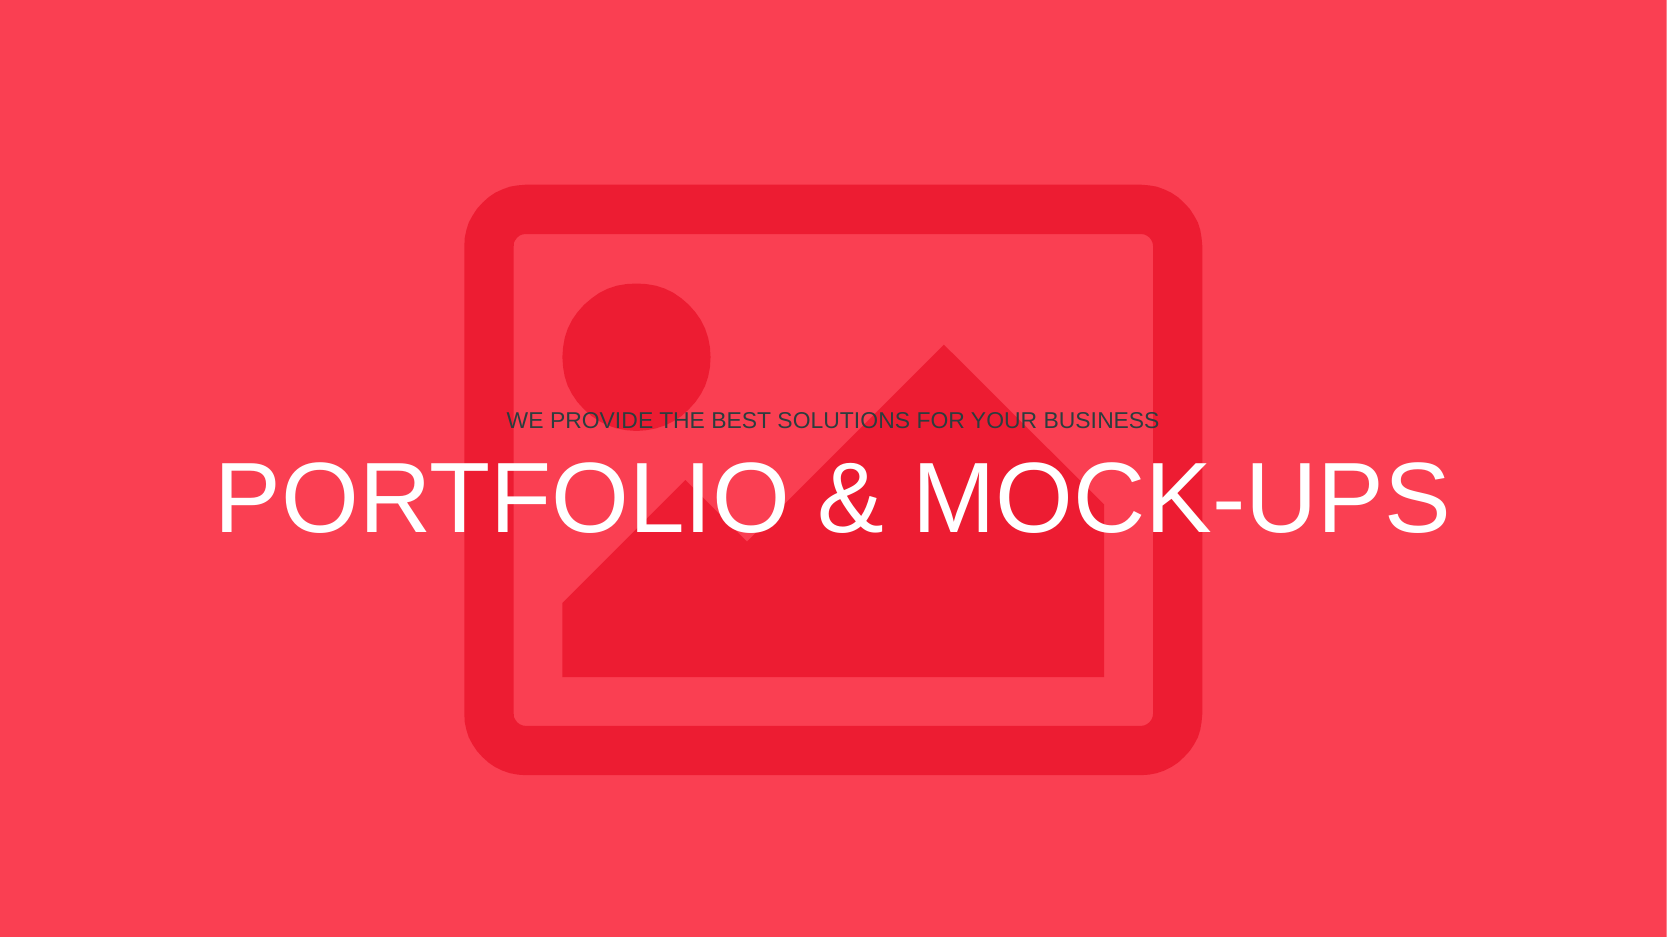

WE PROVIDE THE BEST SOLUTIONS FOR YOUR BUSINESS
PORTFOLIO & MOCK-UPS